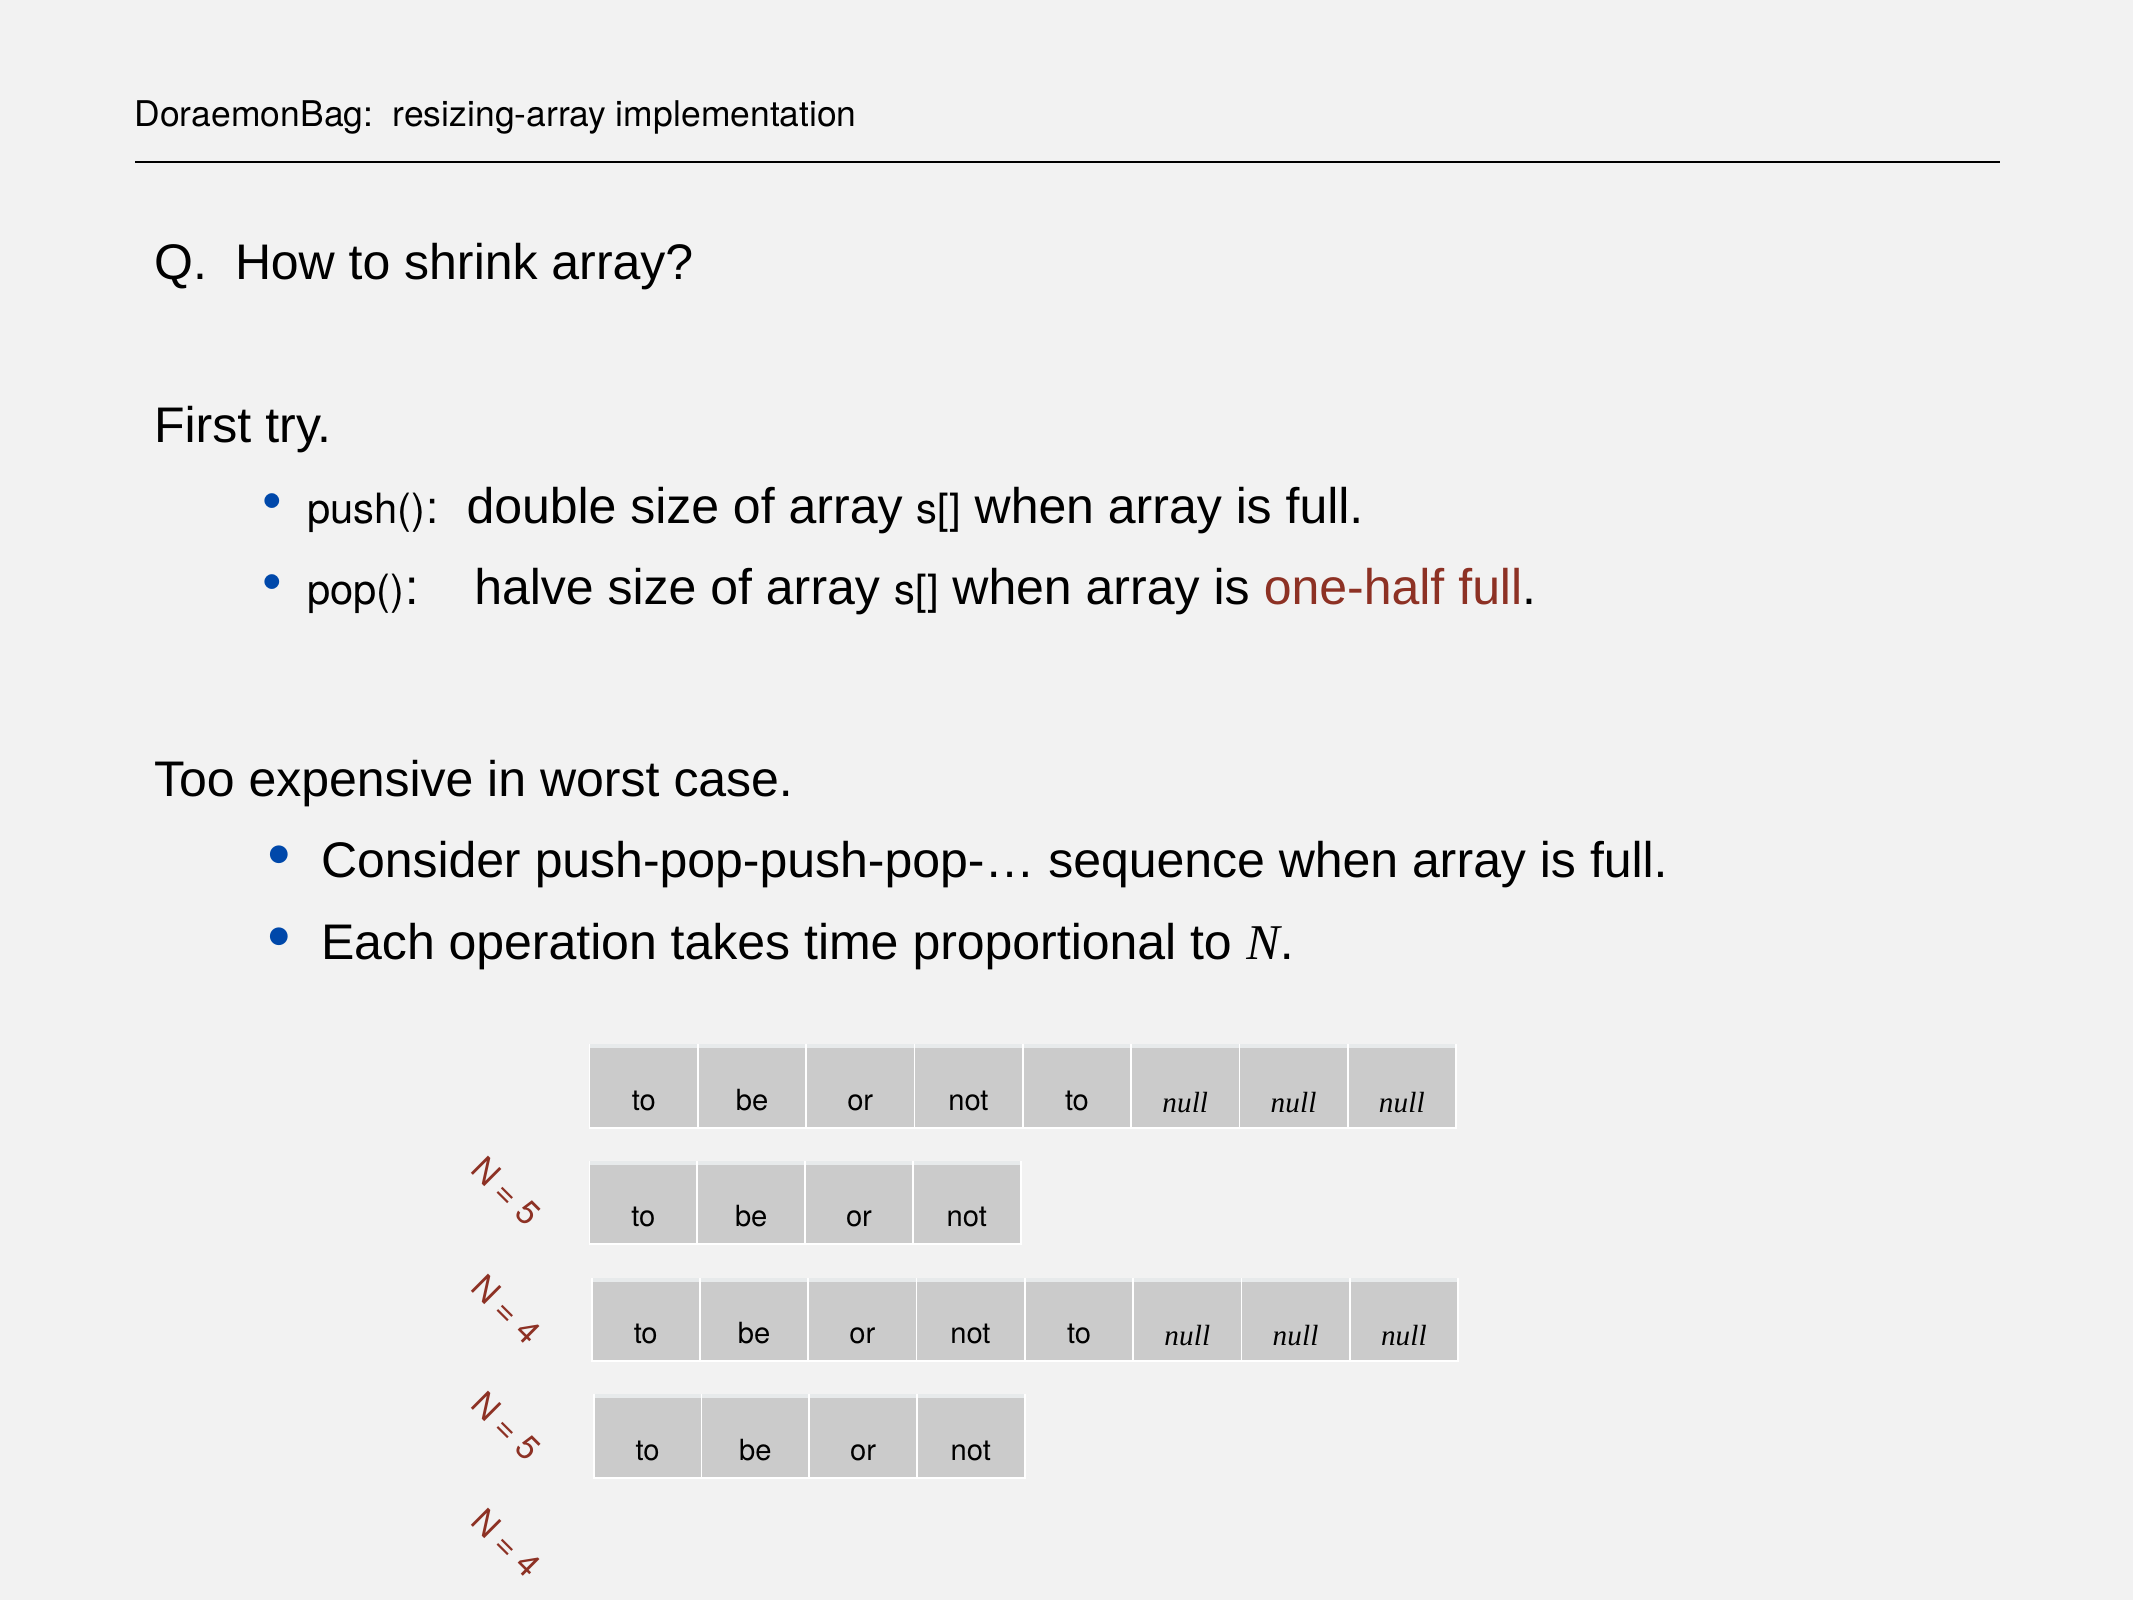

# DoraemonBag:  resizing-array implementation
Q.  How to shrink array?

First try.
push():  double size of array s[] when array is full.
pop():    halve size of array s[] when array is one-half full.

Too expensive in worst case.
Consider push-pop-push-pop-… sequence when array is full.
Each operation takes time proportional to N.
| to | be | or | not | to | null | null | null |
| --- | --- | --- | --- | --- | --- | --- | --- |
N = 5
| to | be | or | not |
| --- | --- | --- | --- |
N = 4
| to | be | or | not | to | null | null | null |
| --- | --- | --- | --- | --- | --- | --- | --- |
N = 5
| to | be | or | not |
| --- | --- | --- | --- |
N = 4
13